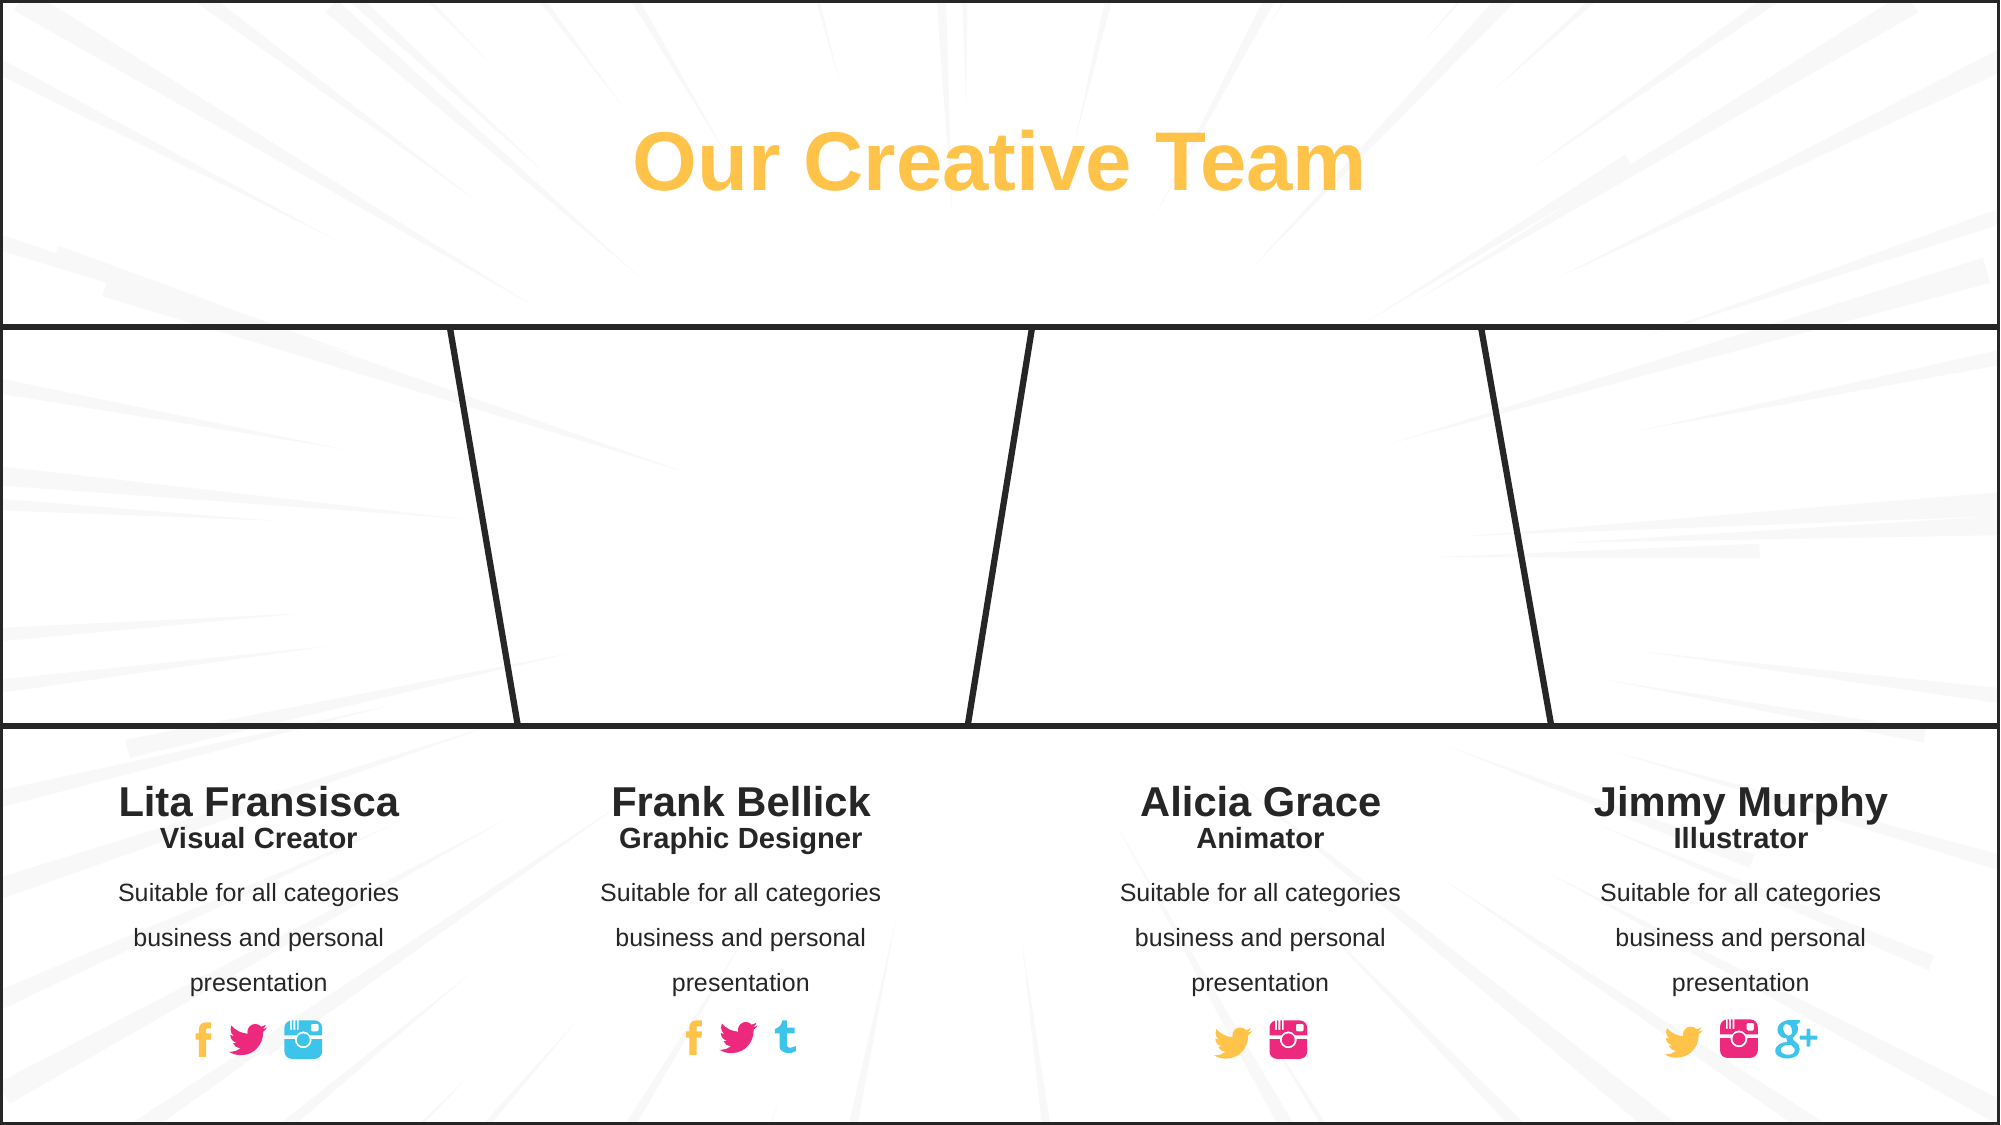

# Our Creative Team

Lita Fransisca
Frank Bellick
Alicia Grace
Jimmy Murphy
Visual Creator
Graphic Designer
Animator
Illustrator
Suitable for all categories business and personal presentation
Suitable for all categories business and personal presentation
Suitable for all categories business and personal presentation
Suitable for all categories business and personal presentation